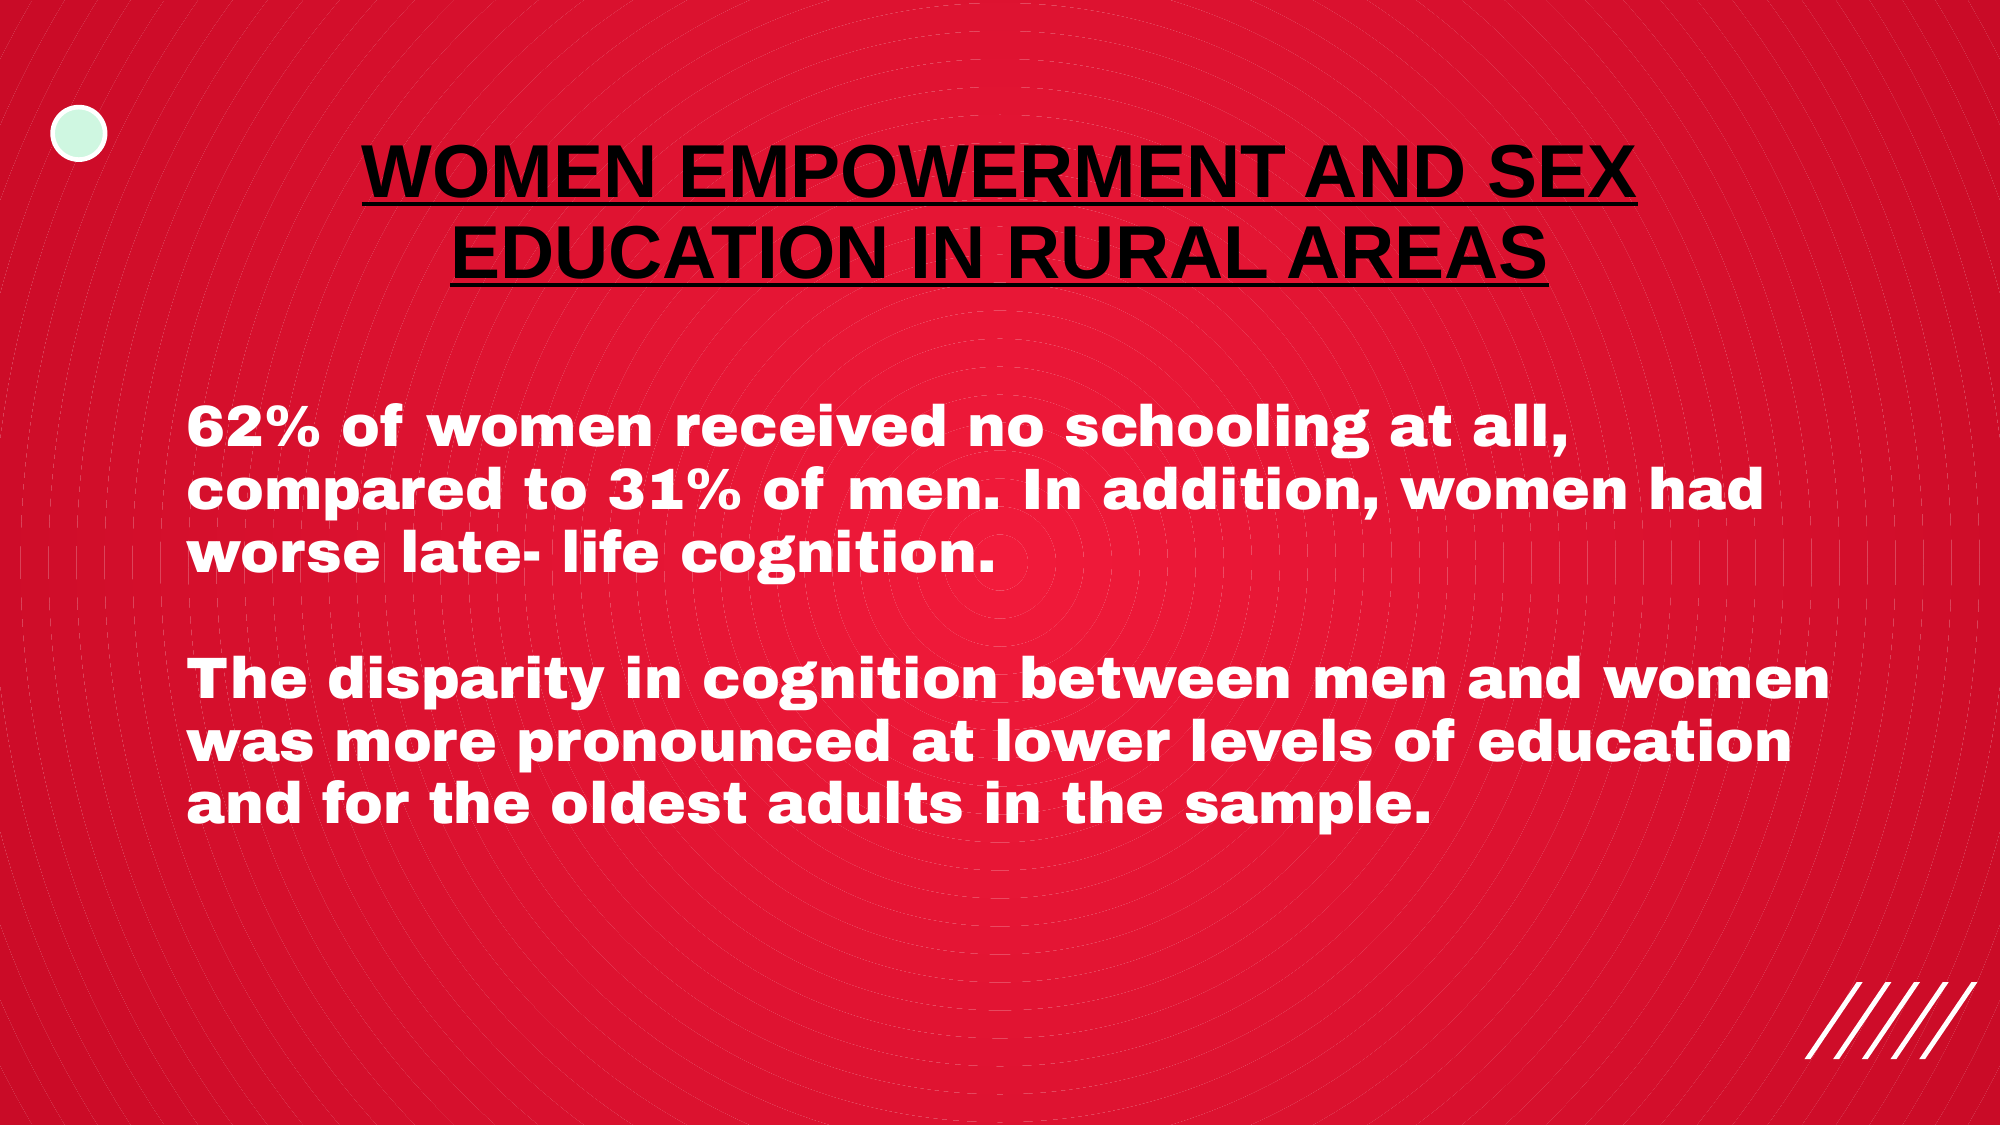

# WOMEN EMPOWERMENT AND SEX EDUCATION IN RURAL AREAS
62% of women received no schooling at all, compared to 31% of men. In addition, women had worse late- life cognition.
The disparity in cognition between men and women was more pronounced at lower levels of education and for the oldest adults in the sample.